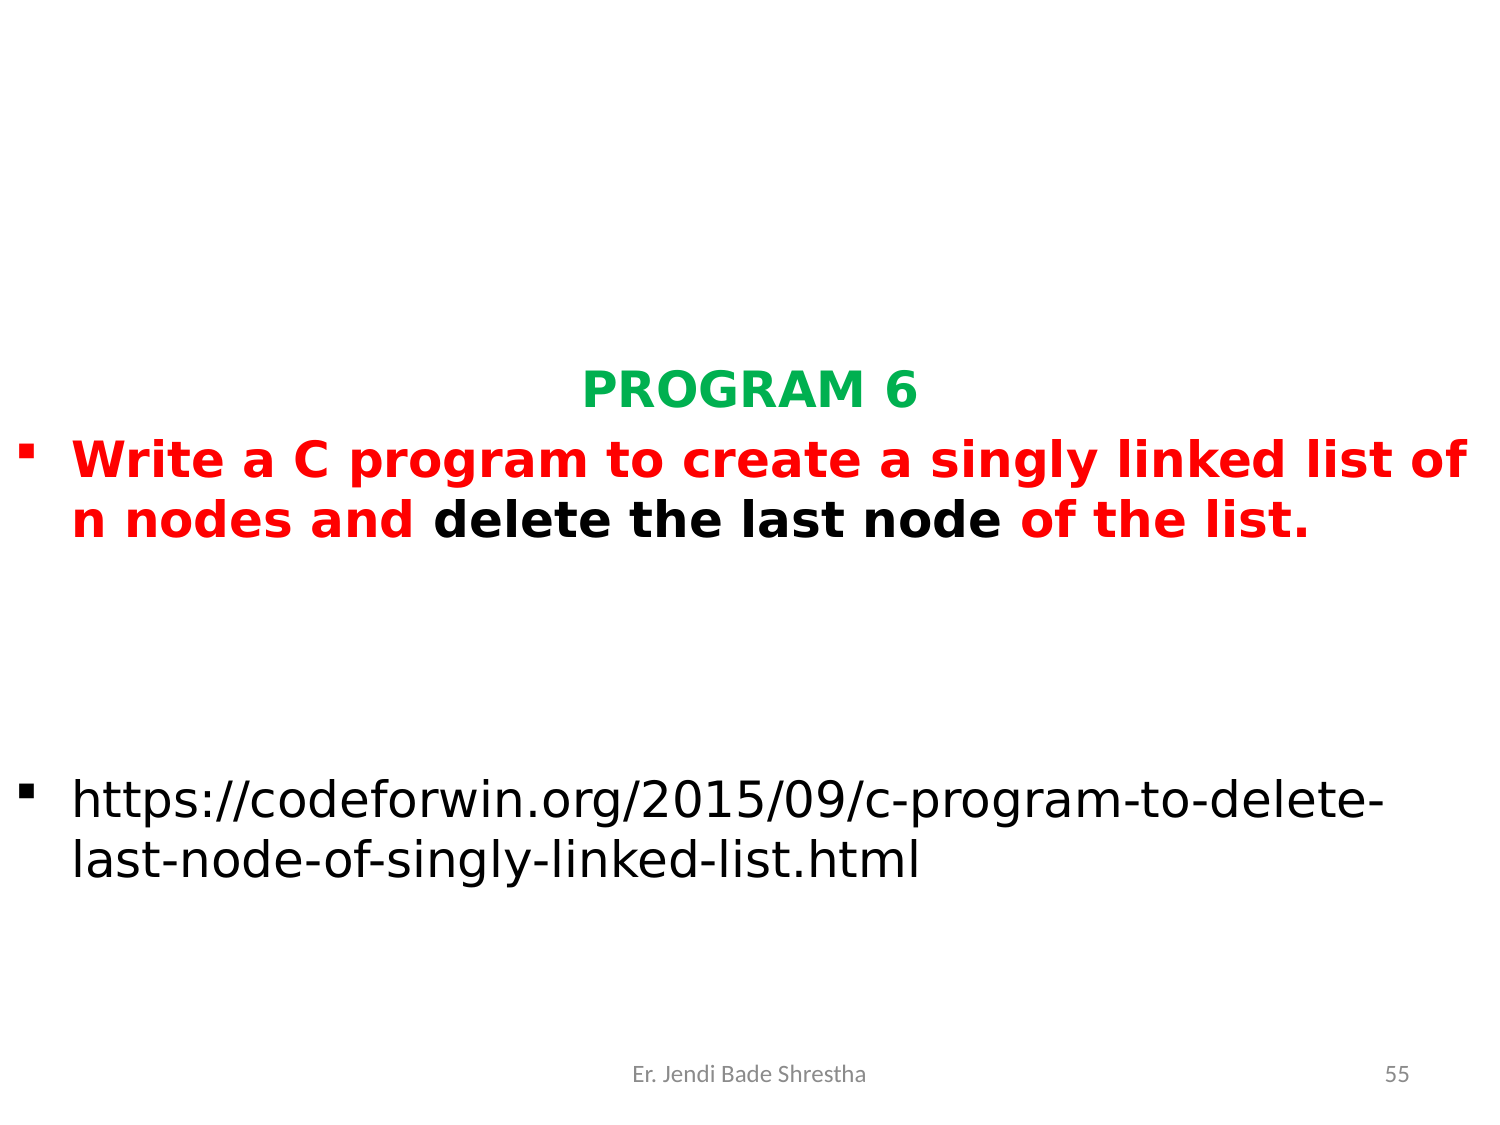

PROGRAM 6
Write a C program to create a singly linked list of n nodes and delete the last node of the list.

https://codeforwin.org/2015/09/c-program-to-delete-last-node-of-singly-linked-list.html
Er. Jendi Bade Shrestha
55